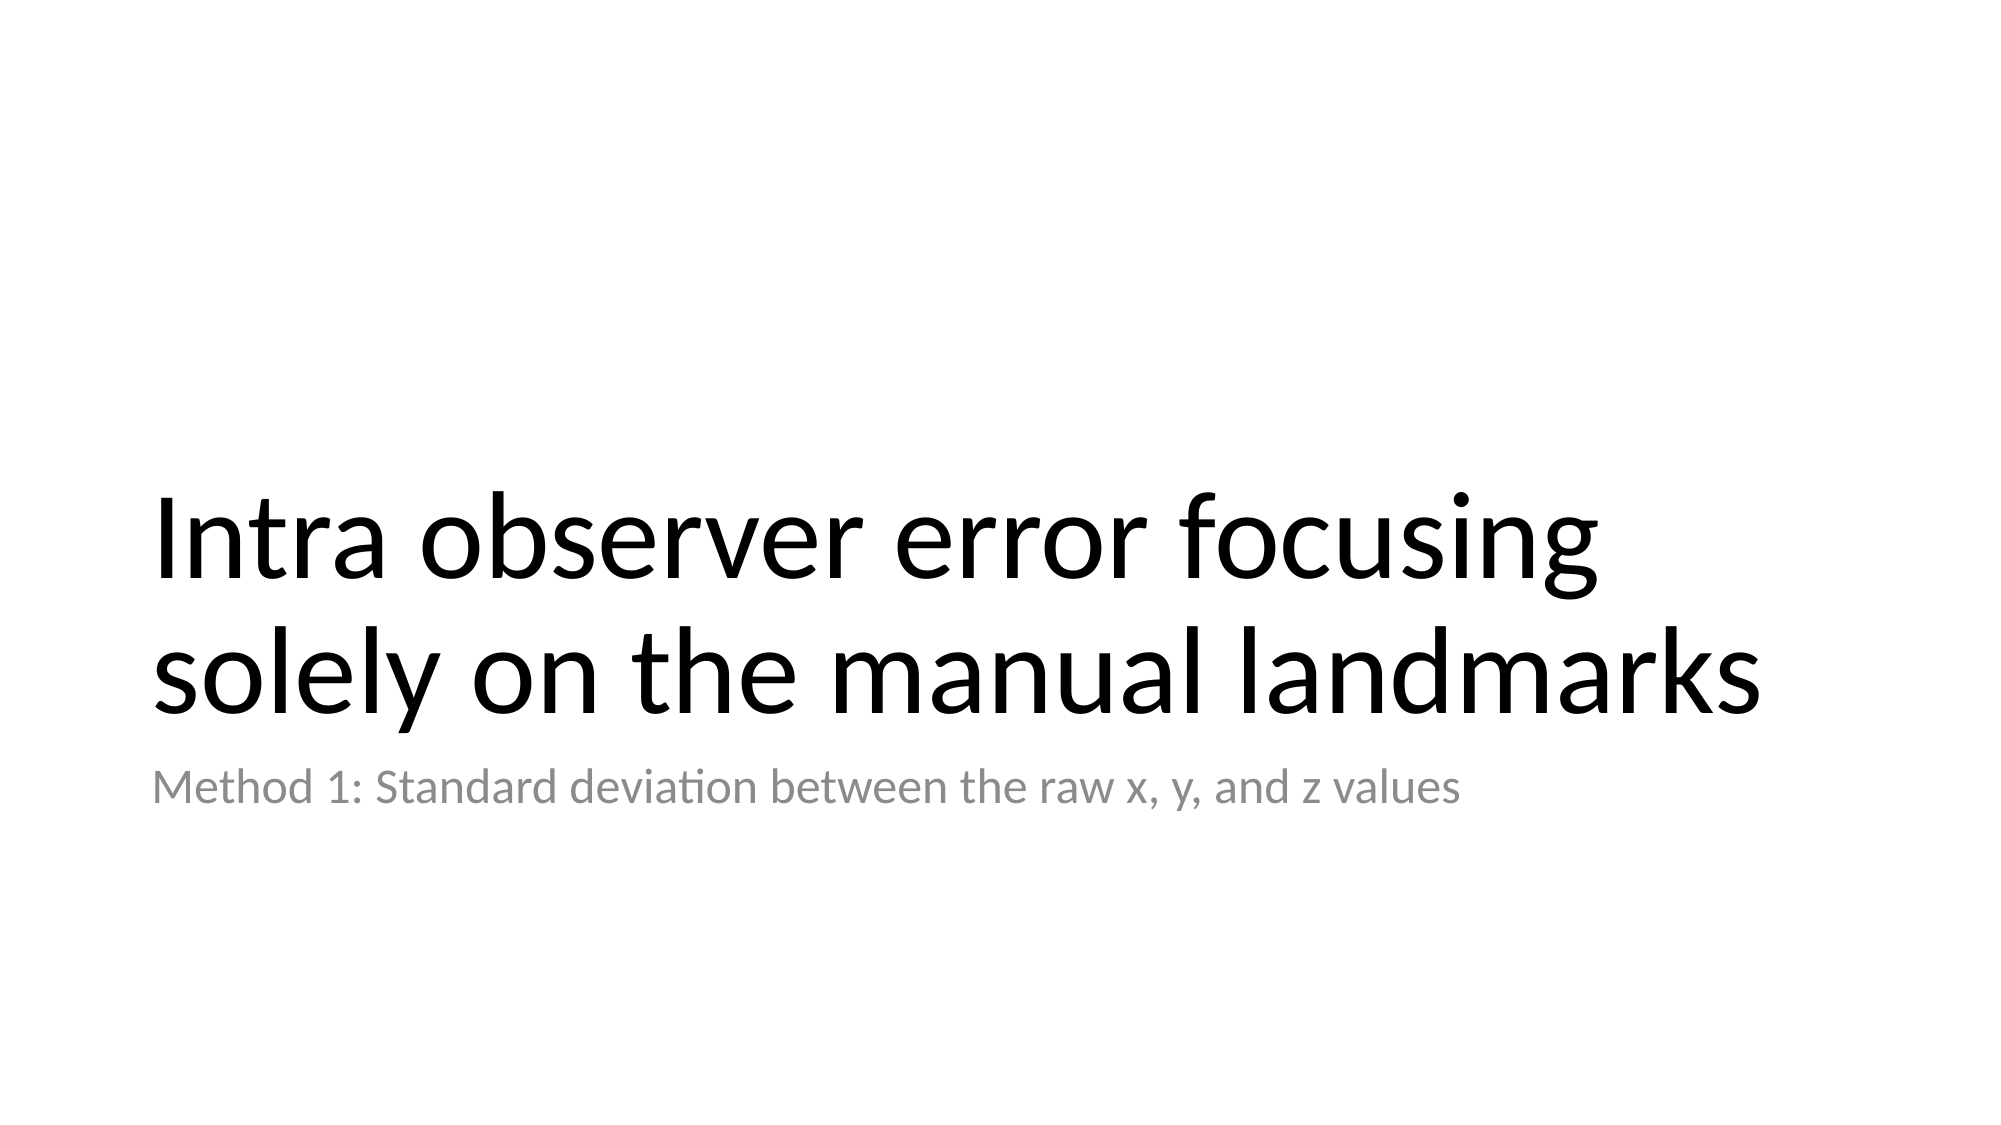

# Intra observer error focusing solely on the manual landmarks
Method 1: Standard deviation between the raw x, y, and z values